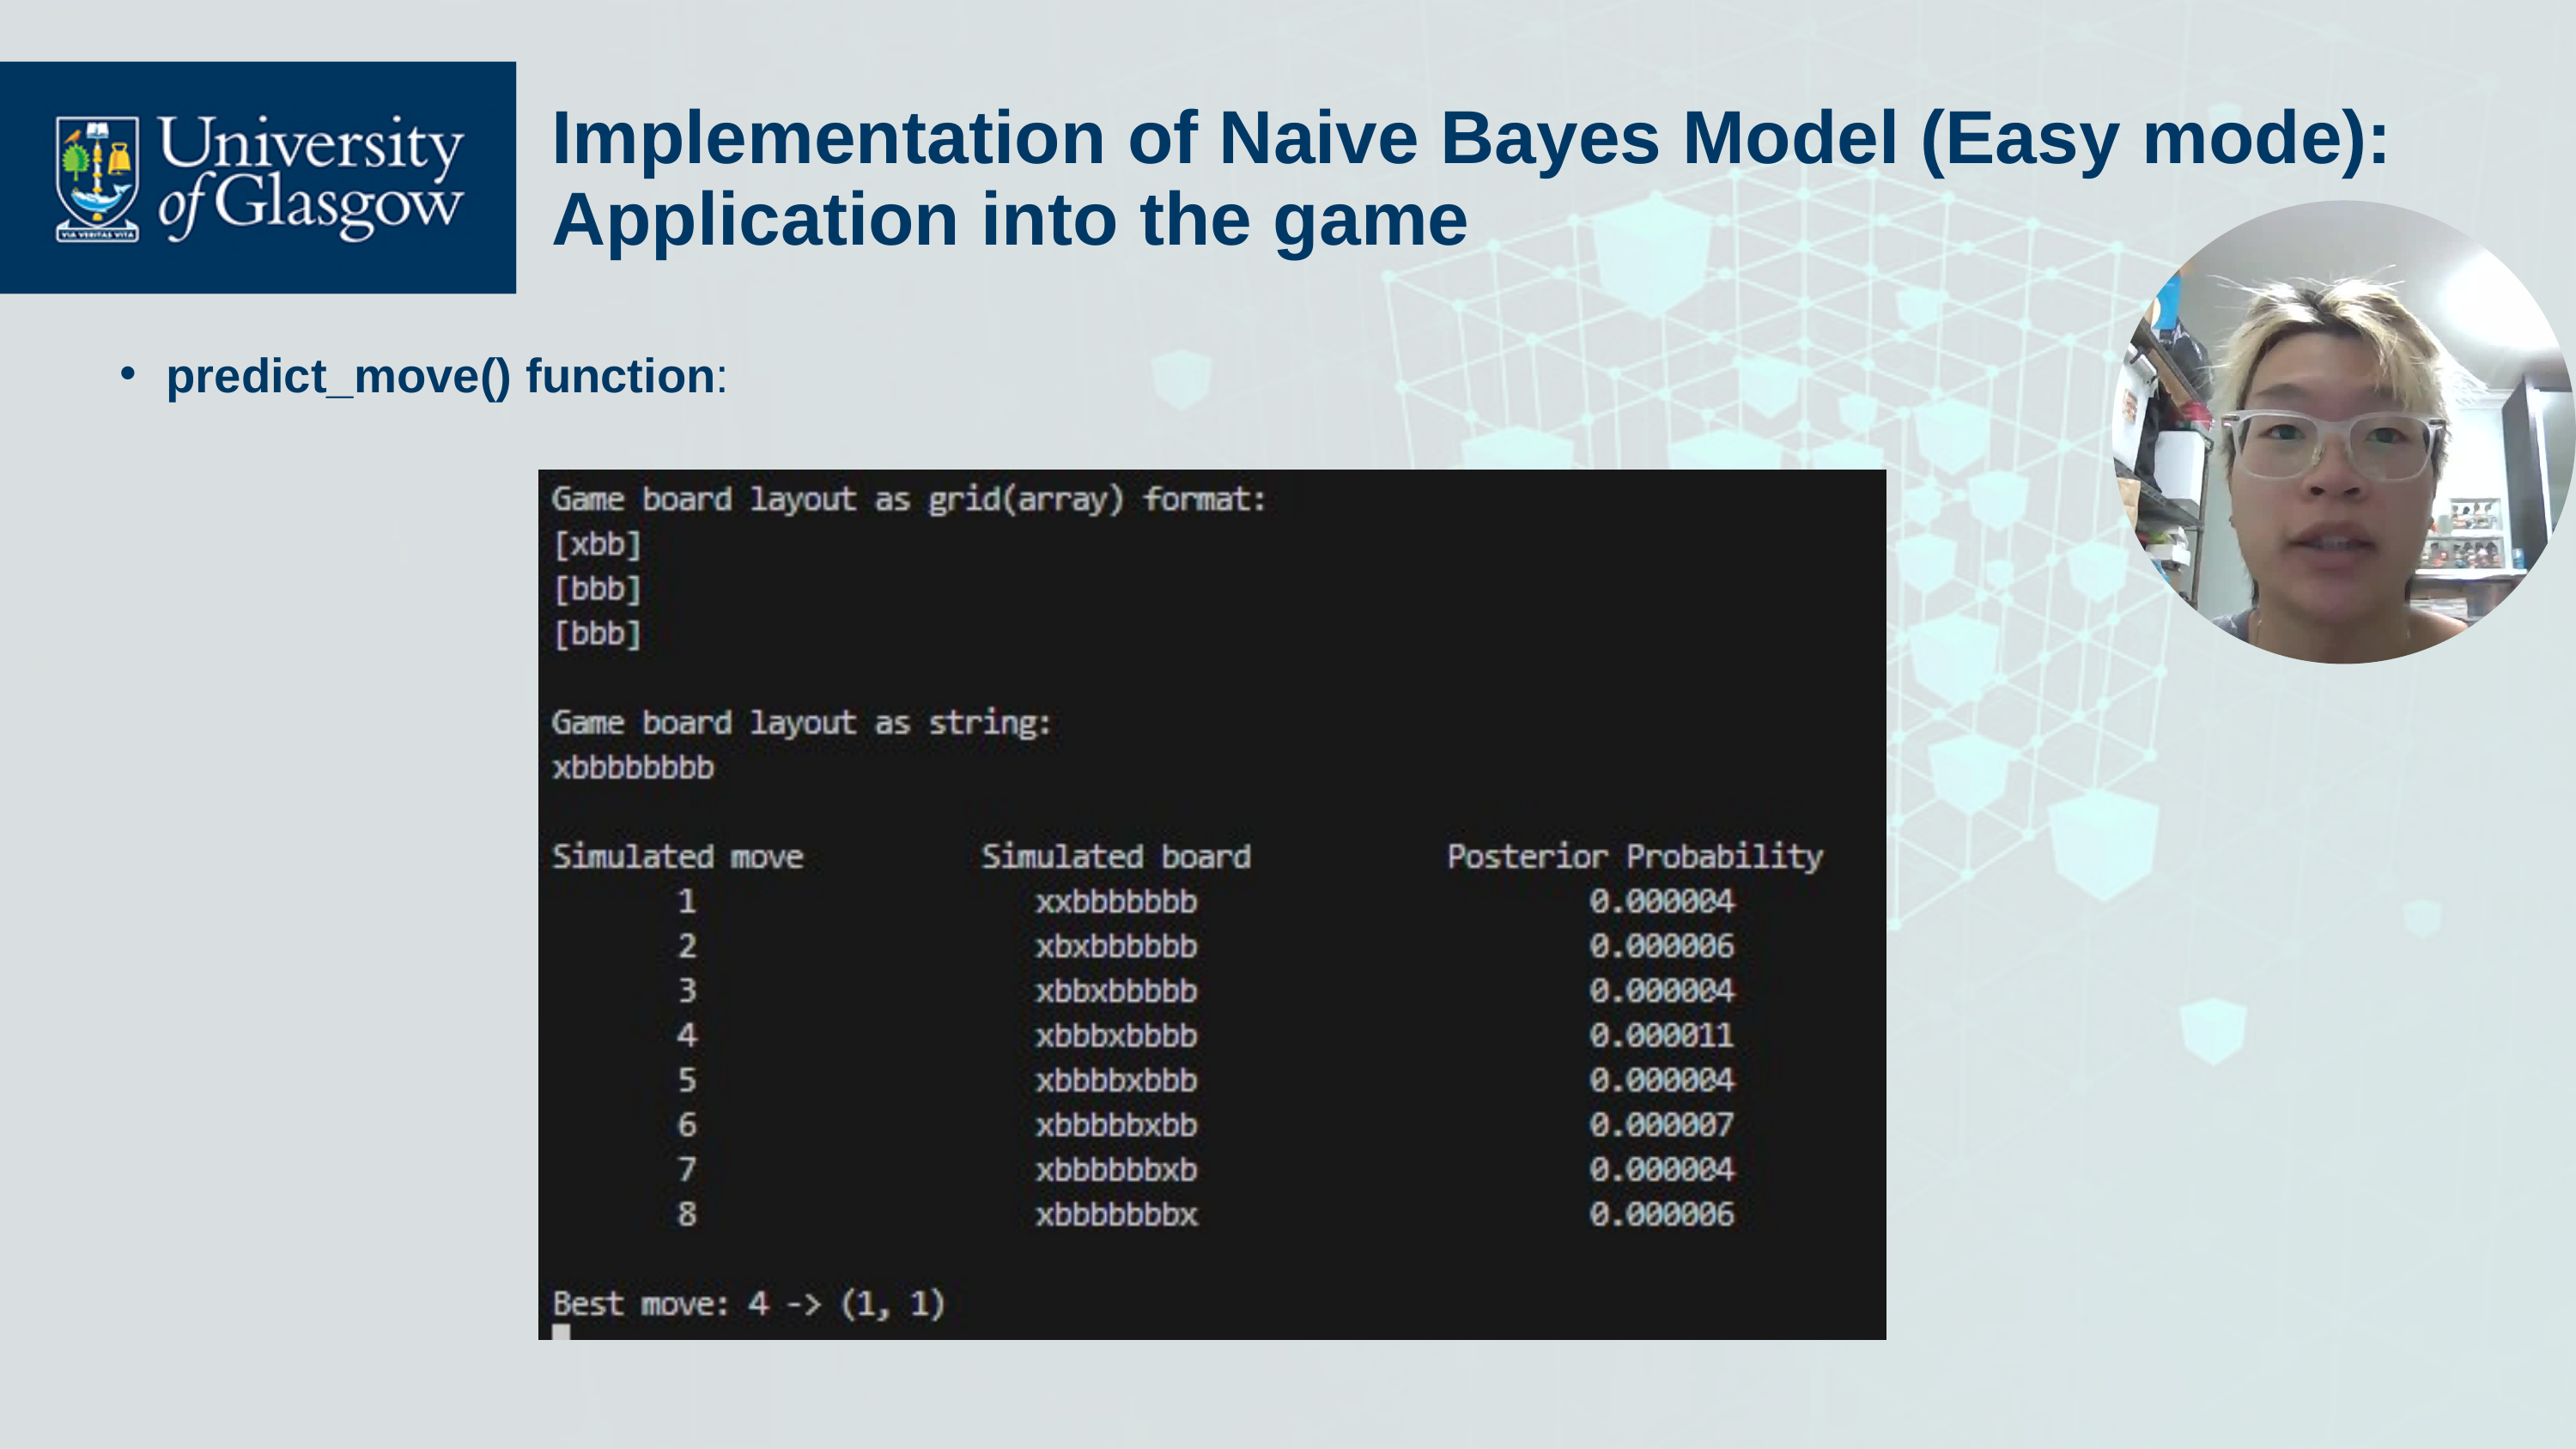

Implementation of Naive Bayes Model (Easy mode):
Application into the game

predict_move() function: